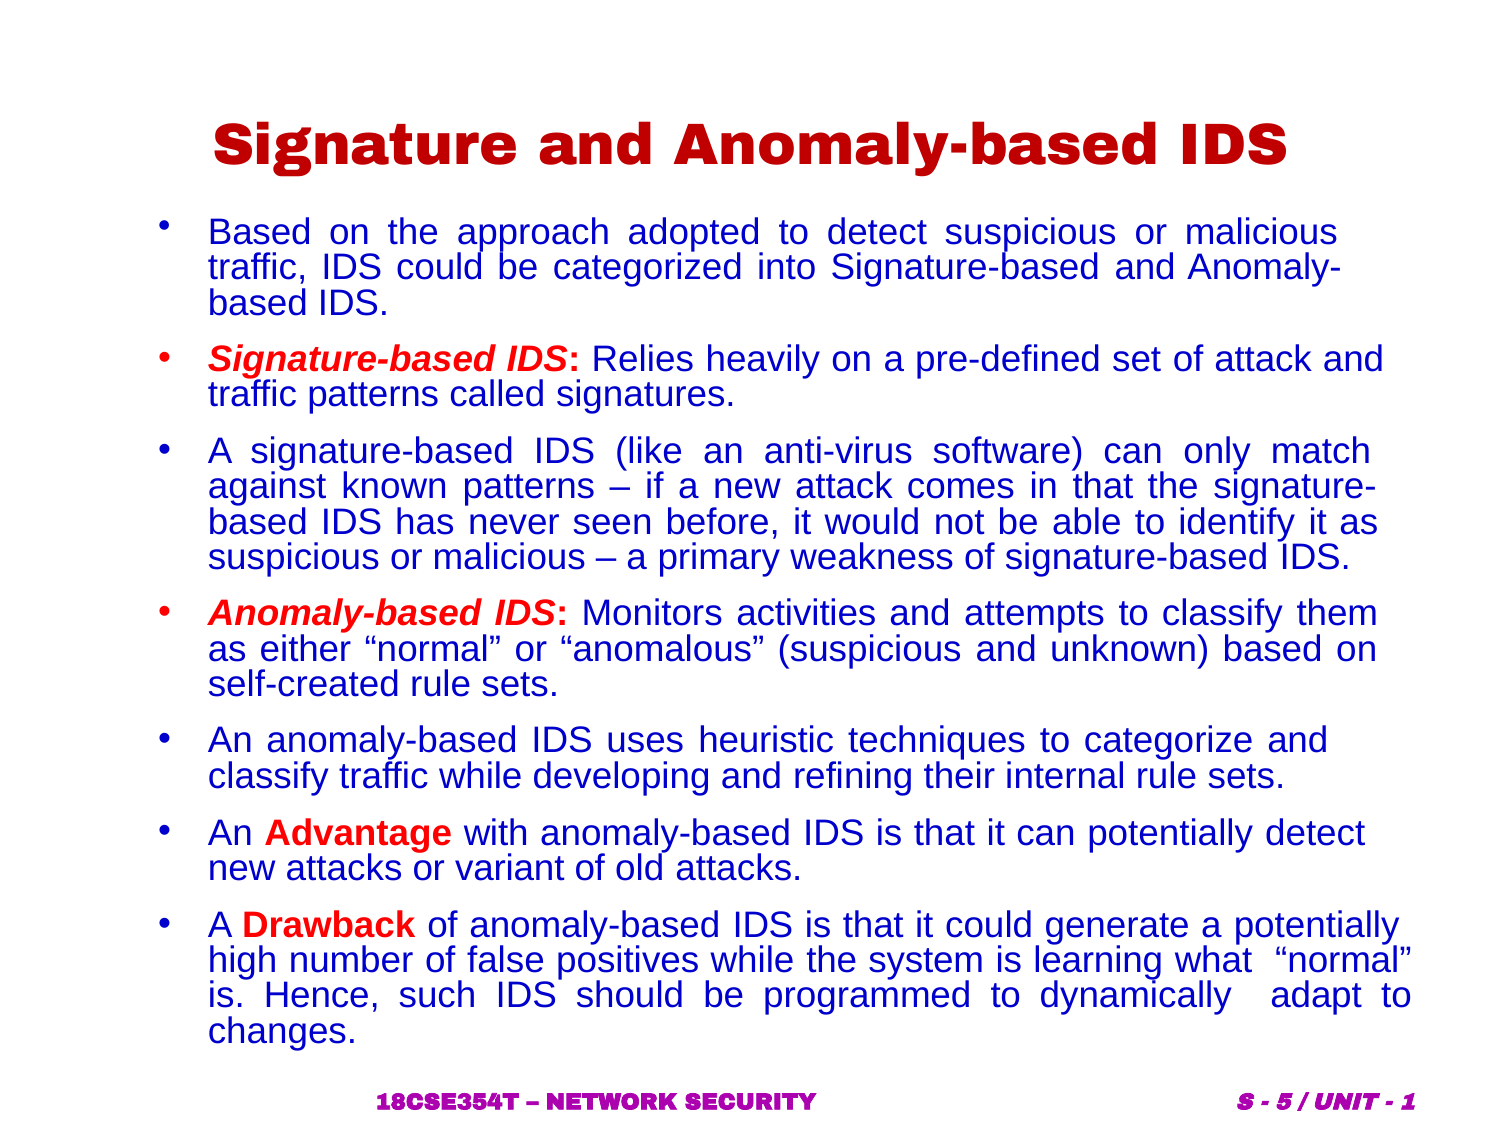

# Signature and Anomaly-based IDS
Based on the approach adopted to detect suspicious or malicious  traffic, IDS could be categorized into Signature-based and Anomaly-  based IDS.
Signature-based IDS: Relies heavily on a pre-defined set of attack and  traffic patterns called signatures.
A signature-based IDS (like an anti-virus software) can only match  against known patterns – if a new attack comes in that the signature-  based IDS has never seen before, it would not be able to identify it as  suspicious or malicious – a primary weakness of signature-based IDS.
Anomaly-based IDS: Monitors activities and attempts to classify them  as either “normal” or “anomalous” (suspicious and unknown) based on  self-created rule sets.
An anomaly-based IDS uses heuristic techniques to categorize and  classify traffic while developing and refining their internal rule sets.
An Advantage with anomaly-based IDS is that it can potentially detect  new attacks or variant of old attacks.
A Drawback of anomaly-based IDS is that it could generate a potentially  high number of false positives while the system is learning what  “normal” is. Hence, such IDS should be programmed to dynamically  adapt to changes.
                                18CSE354T – NETWORK SECURITY                                                      S - 5 / UNIT - 1